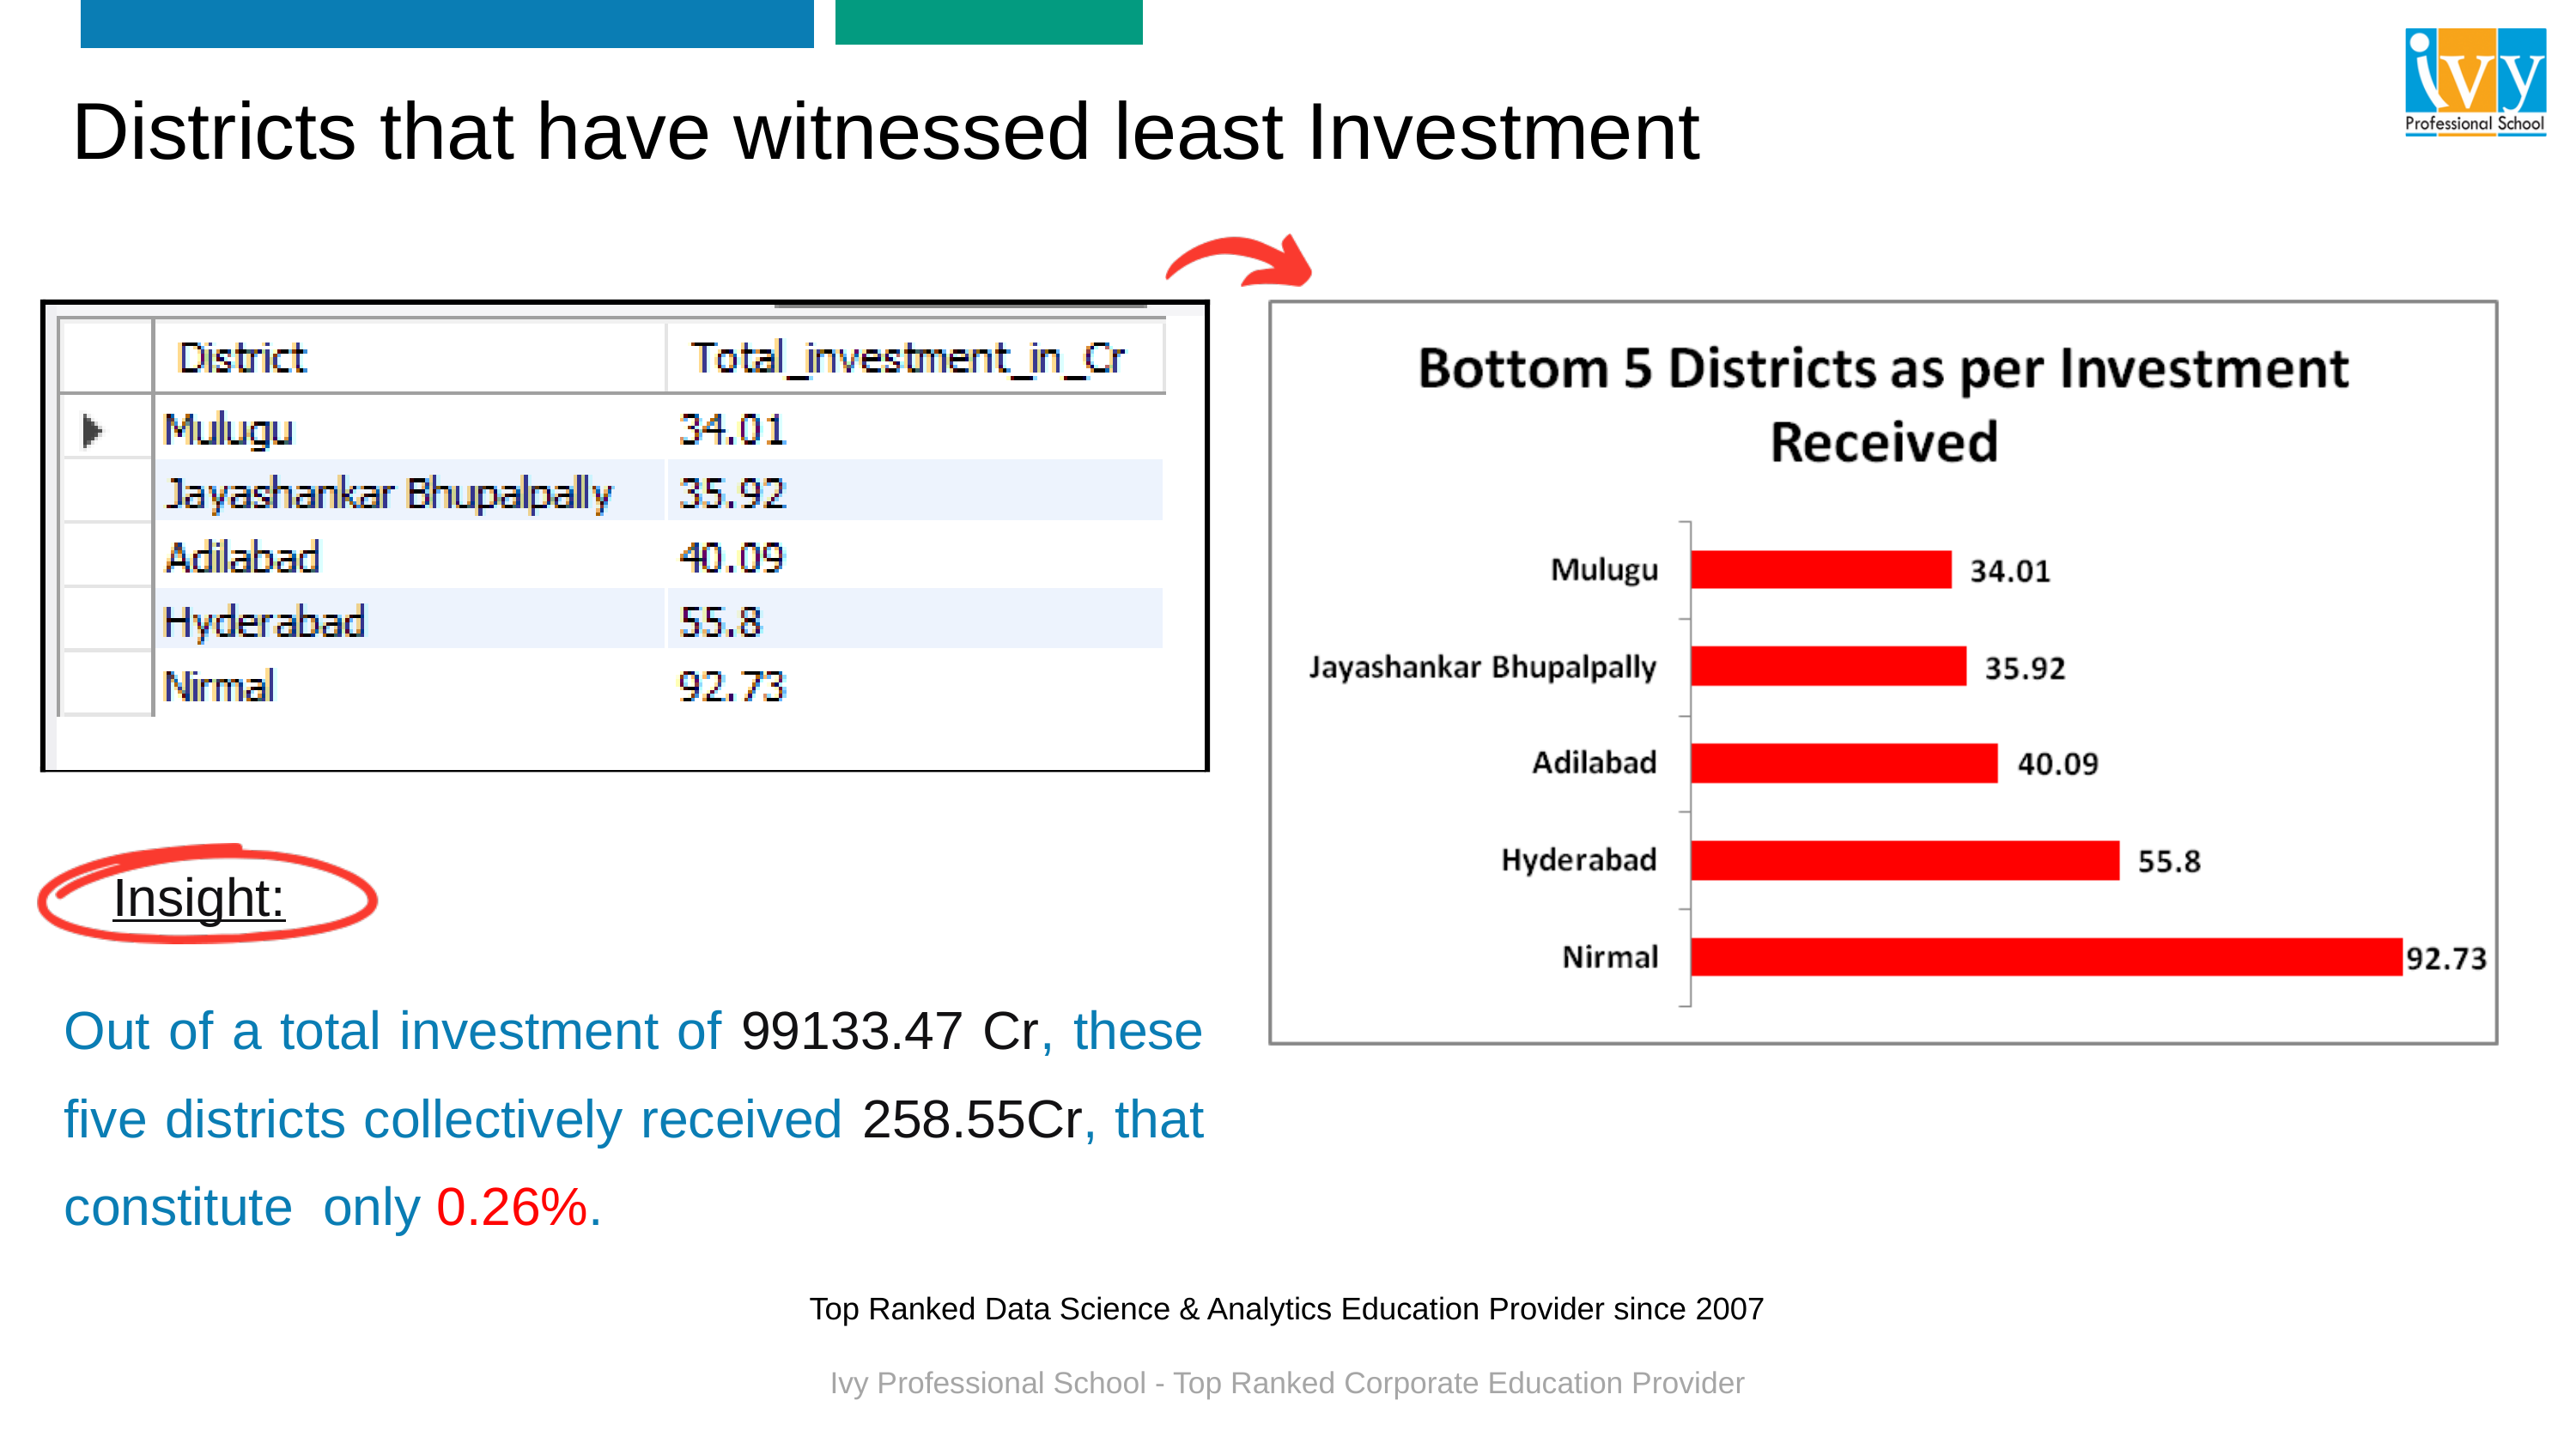

Districts that have witnessed least Investment

Insight:
Out of a total investment of 99133.47 Cr, these five districts collectively received 258.55Cr, that constitute  only 0.26%.

Top Ranked Data Science & Analytics Education Provider since 2007

Ivy Professional School - Top Ranked Corporate Education Provider